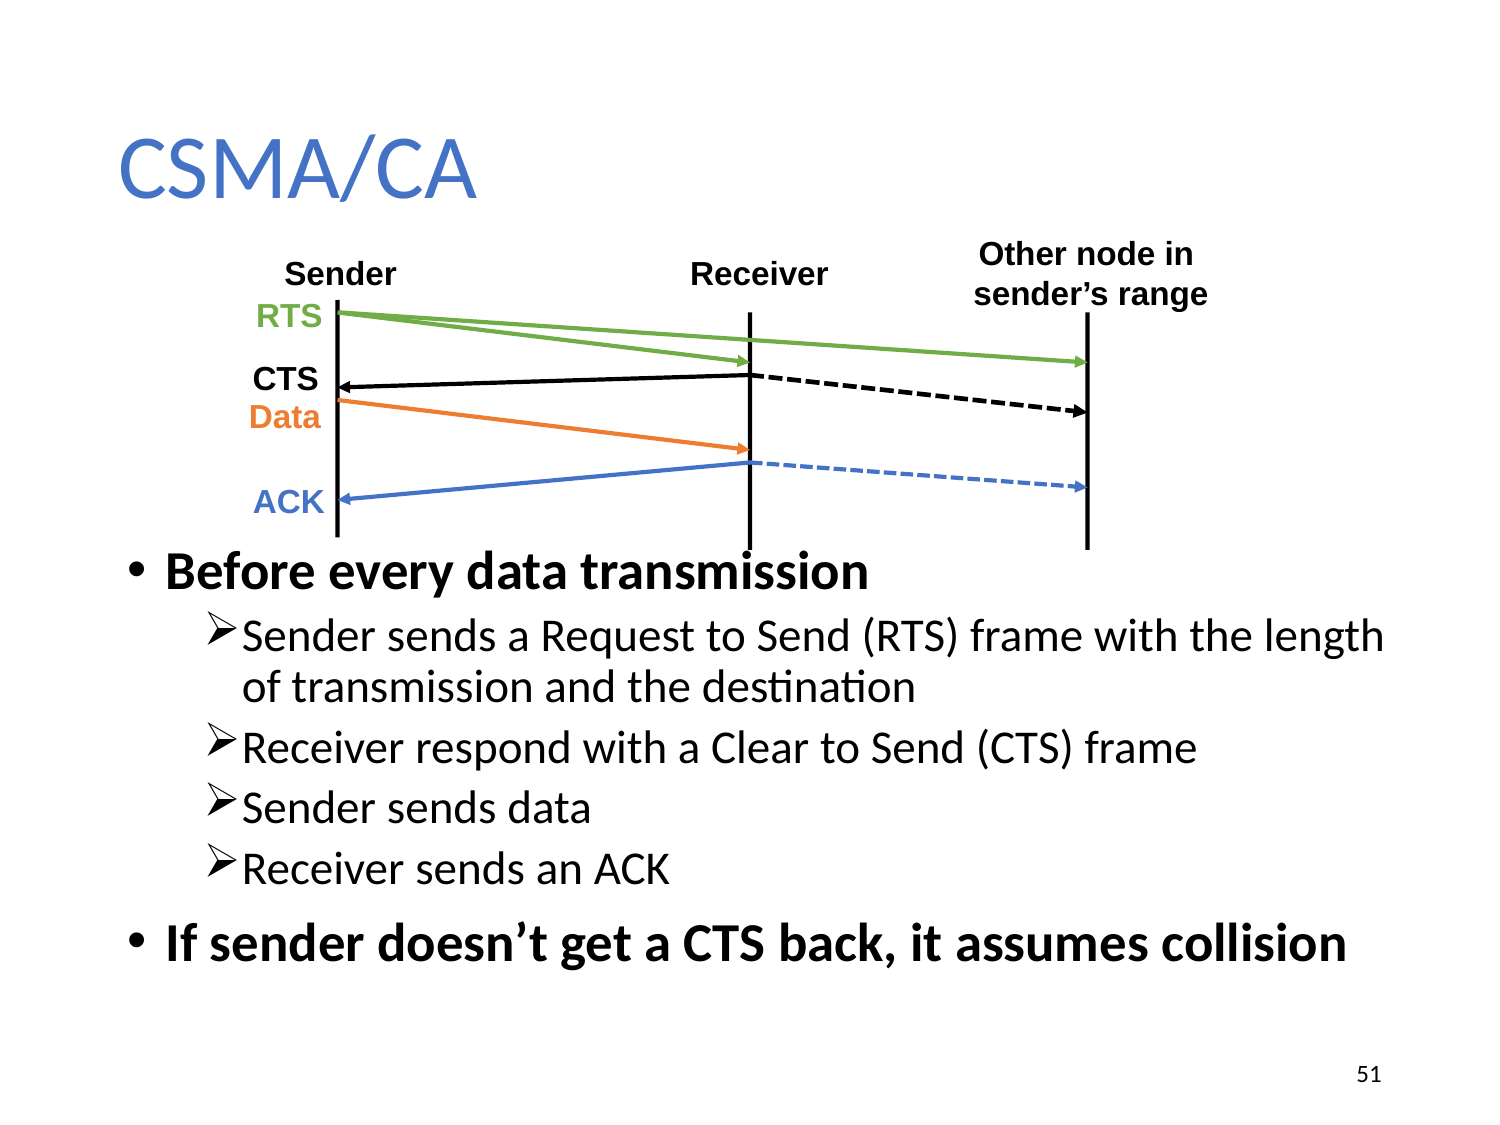

# CSMA/CA
Other node in
sender’s range
Sender
Receiver
RTS

CTS

Data

ACK
Before every data transmission
Sender sends a Request to Send (RTS) frame with the length of transmission and the destination
Receiver respond with a Clear to Send (CTS) frame
Sender sends data
Receiver sends an ACK
If sender doesn’t get a CTS back, it assumes collision
51